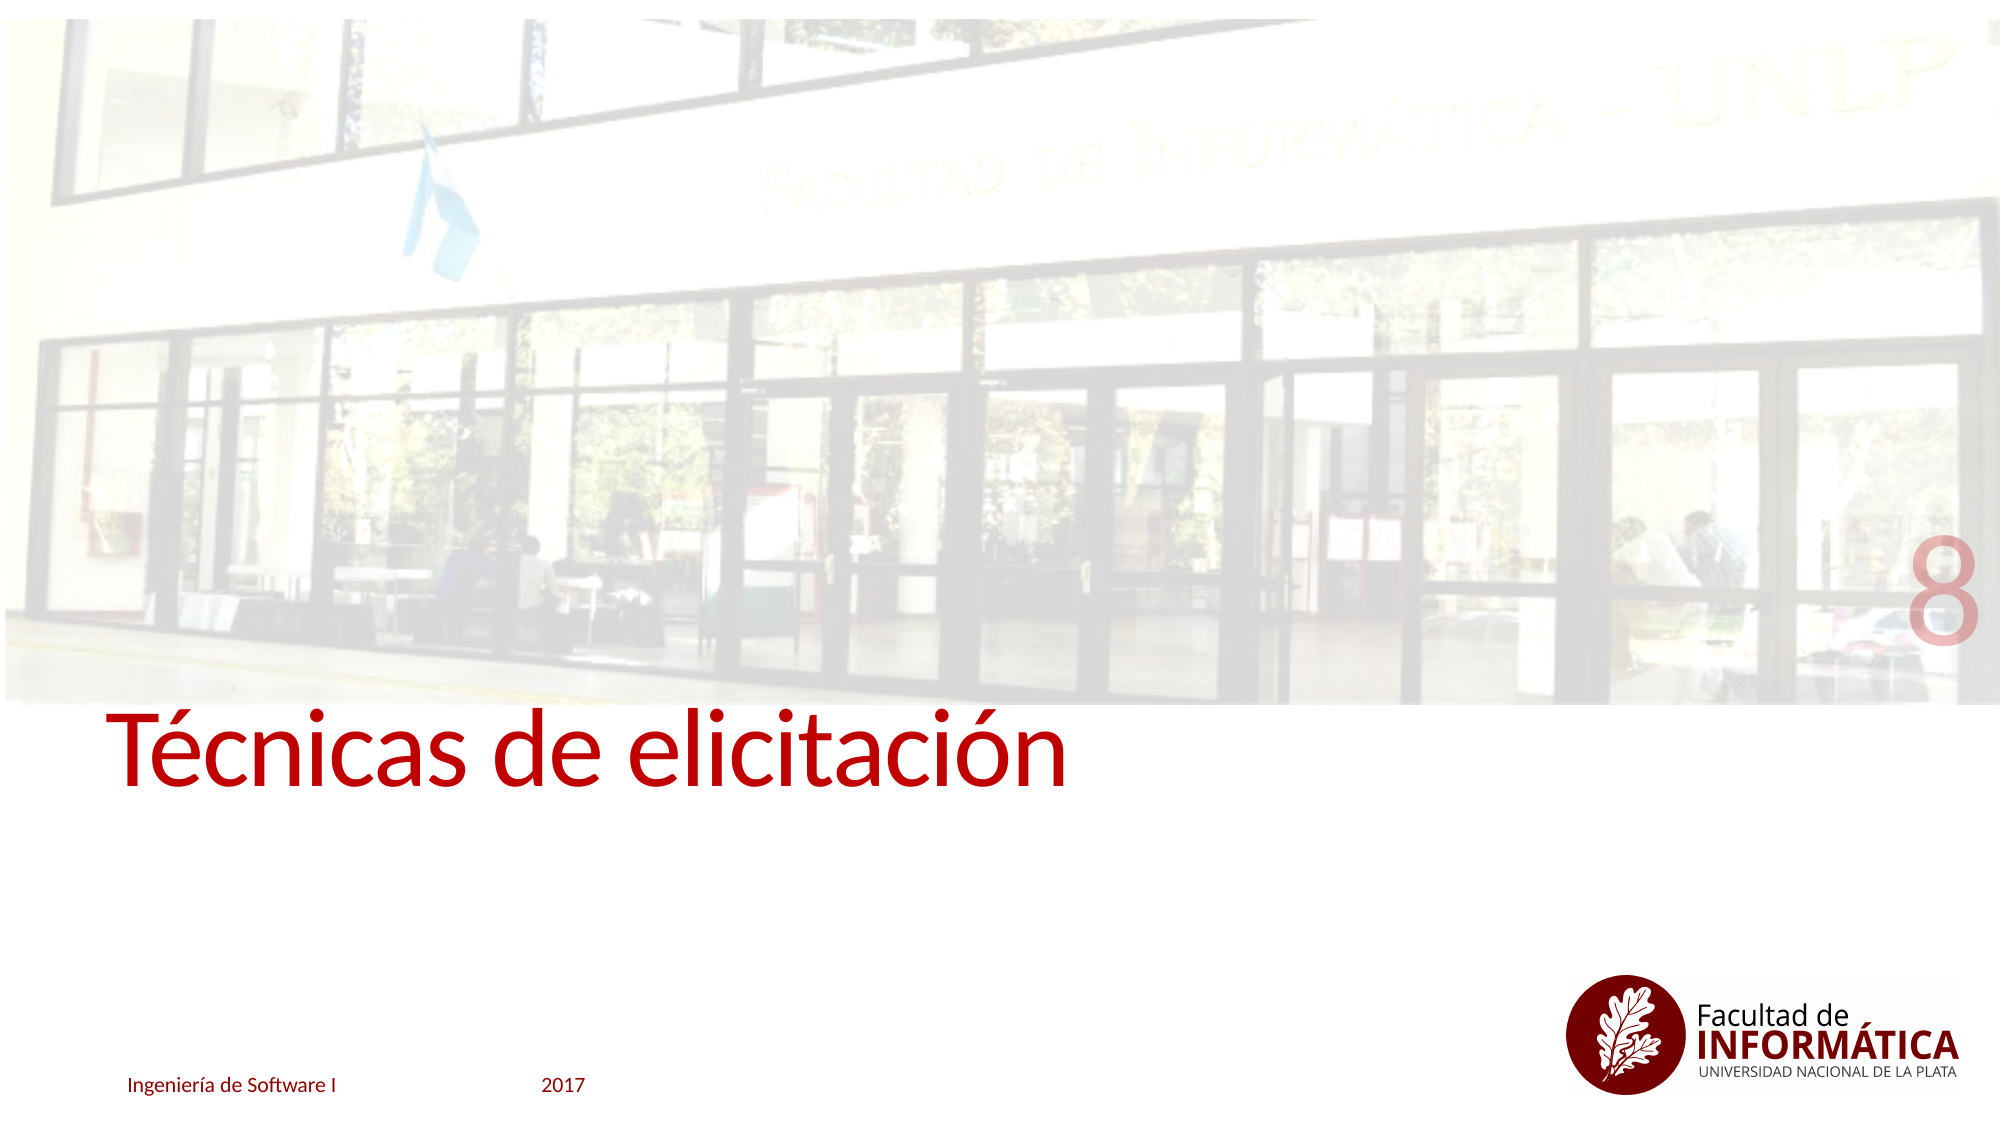

8
# Técnicas de elicitación
2017
Ingeniería de Software I